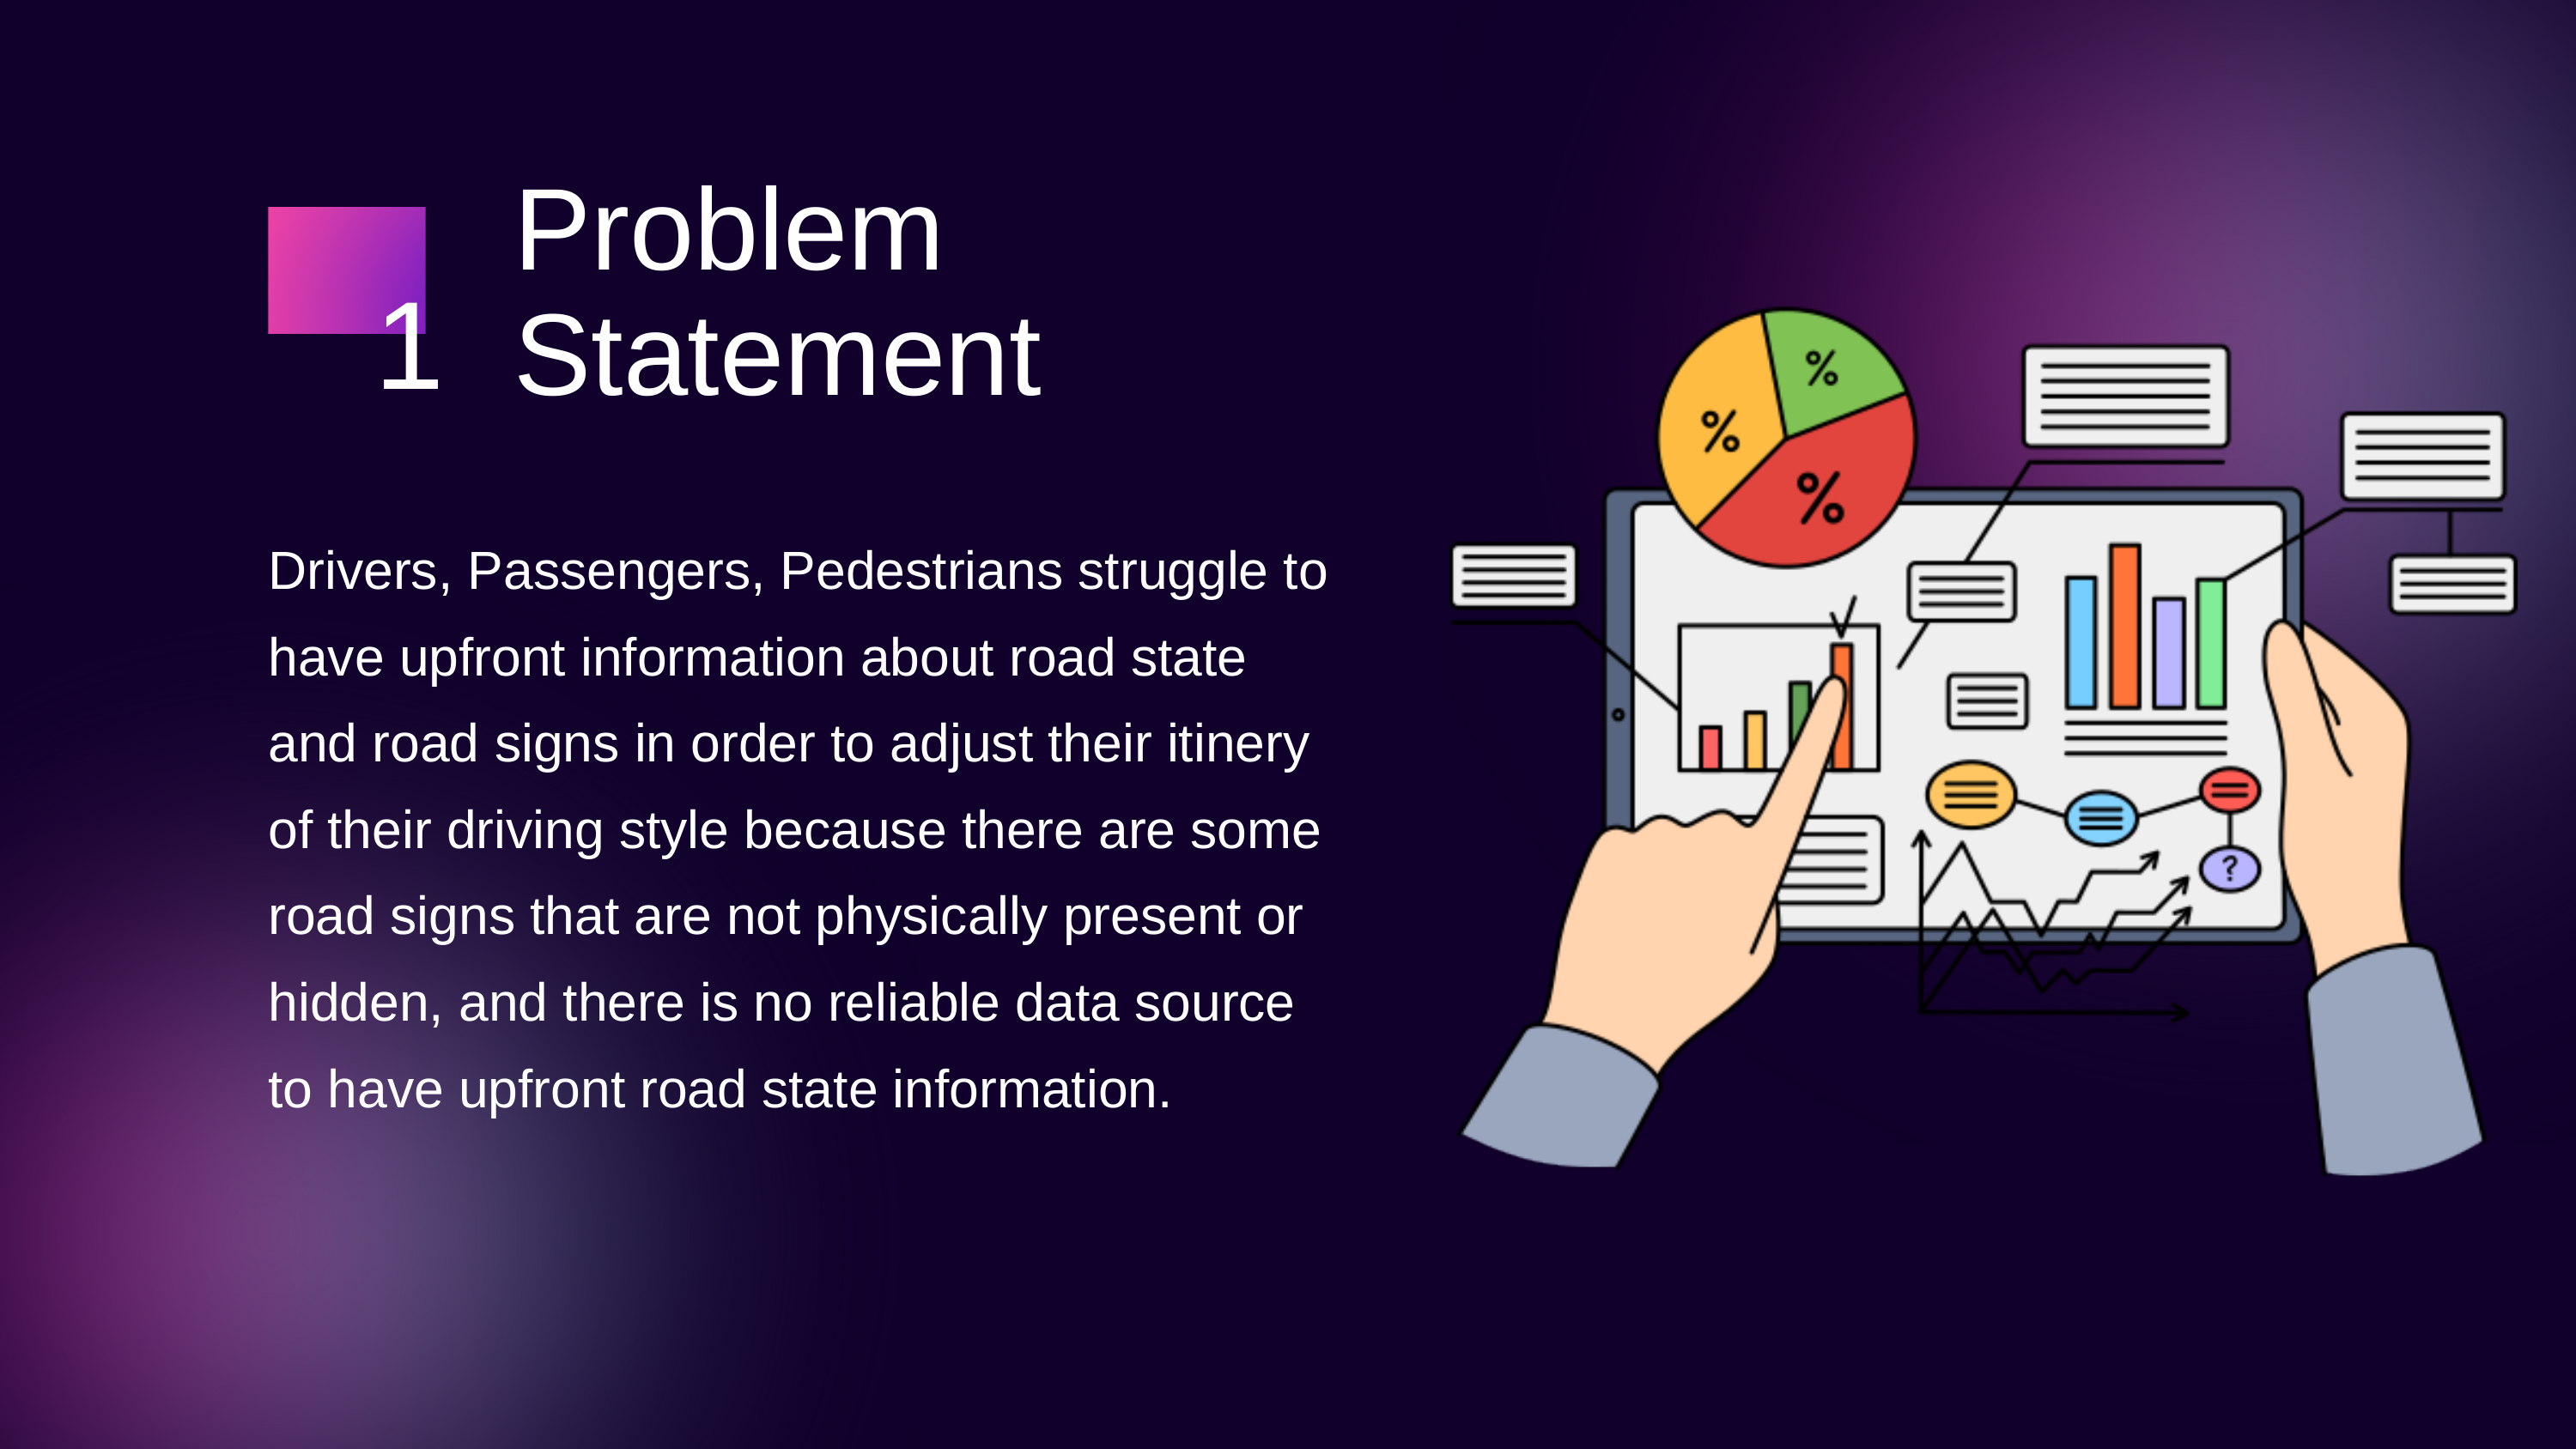

Problem Statement

1

Drivers, Passengers, Pedestrians struggle to have upfront information about road state and road signs in order to adjust their itinery of their driving style because there are some road signs that are not physically present or hidden, and there is no reliable data source to have upfront road state information.